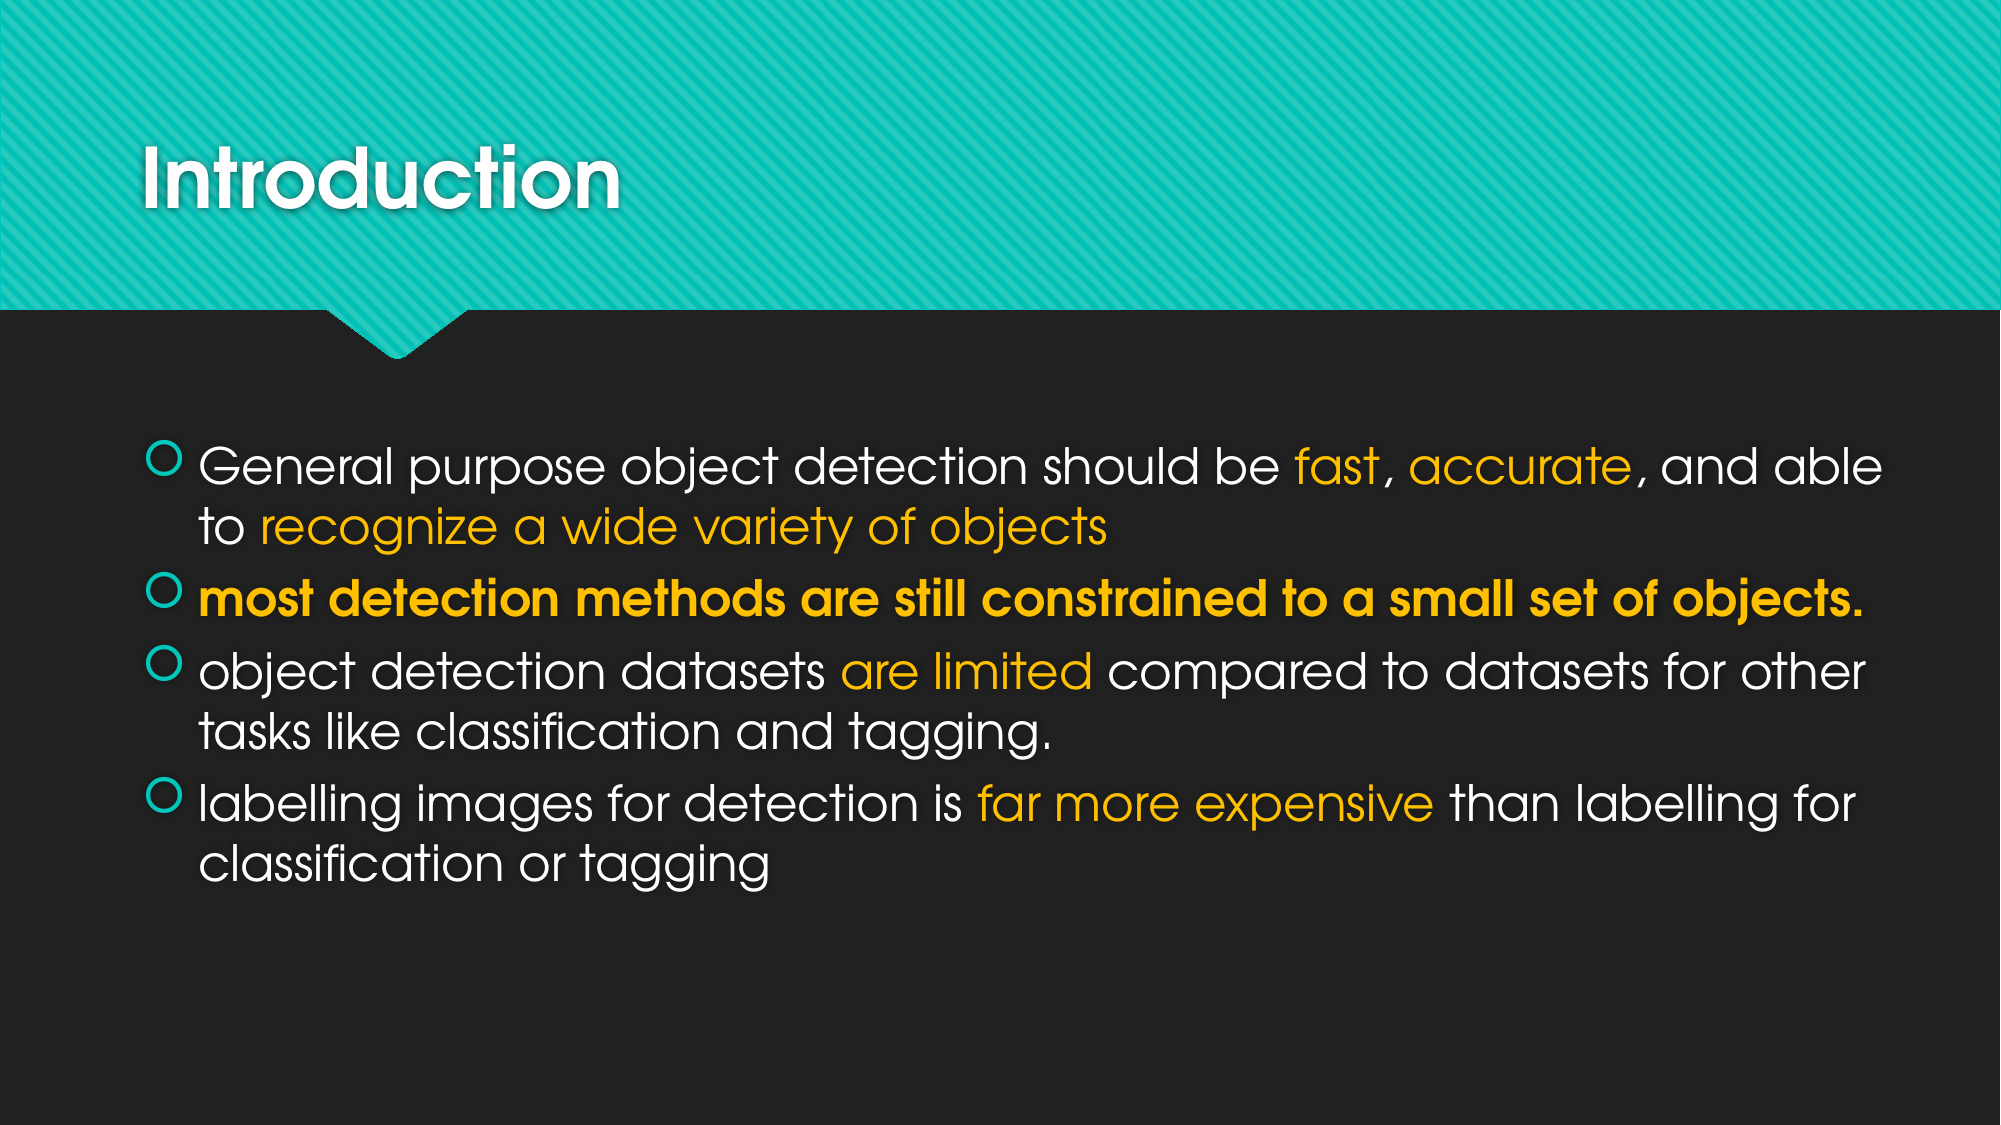

# Introduction
General purpose object detection should be fast, accurate, and able to recognize a wide variety of objects
most detection methods are still constrained to a small set of objects.
object detection datasets are limited compared to datasets for other tasks like classification and tagging.
labelling images for detection is far more expensive than labelling for classification or tagging